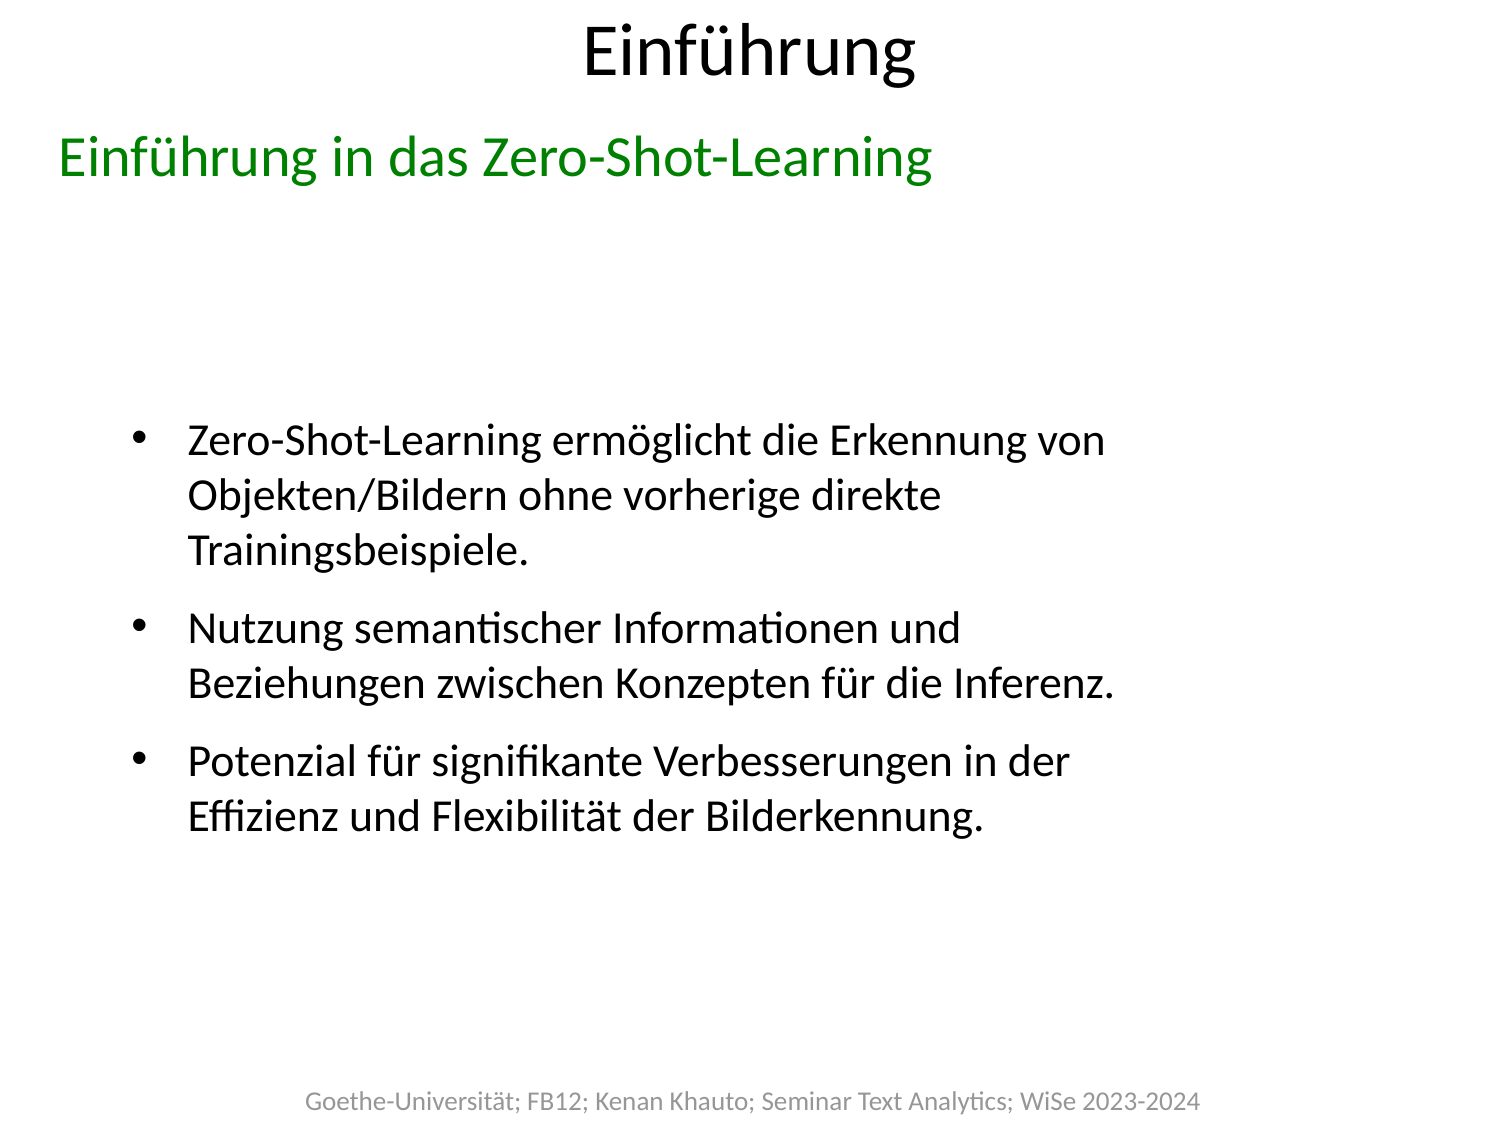

# Einführung
Einführung in das Zero-Shot-Learning
Zero-Shot-Learning ermöglicht die Erkennung von Objekten/Bildern ohne vorherige direkte Trainingsbeispiele.
Nutzung semantischer Informationen und Beziehungen zwischen Konzepten für die Inferenz.
Potenzial für signifikante Verbesserungen in der Effizienz und Flexibilität der Bilderkennung.